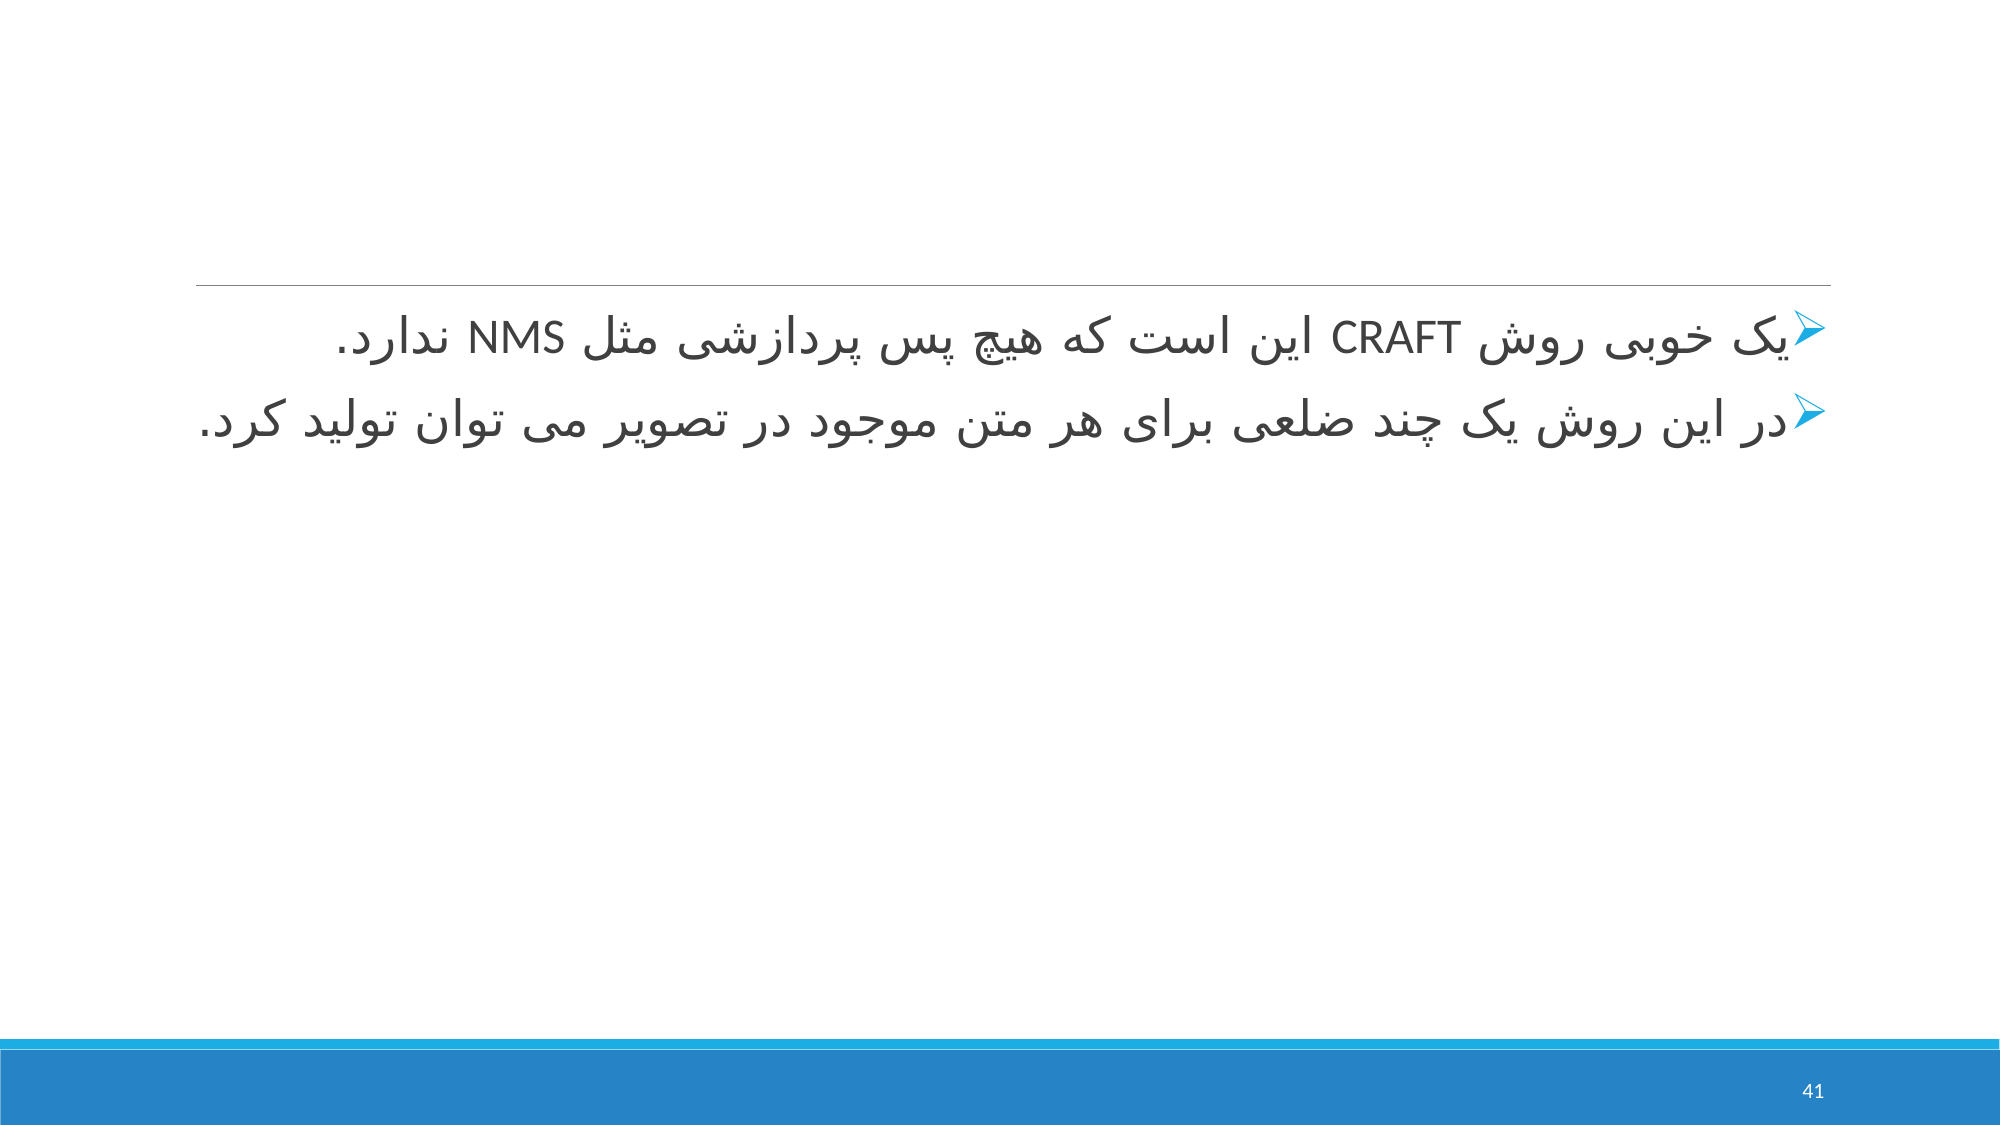

#
یک خوبی روش CRAFT این است که هیچ پس پردازشی مثل NMS ندارد.
در این روش یک چند ضلعی برای هر متن موجود در تصویر می توان تولید کرد.
41